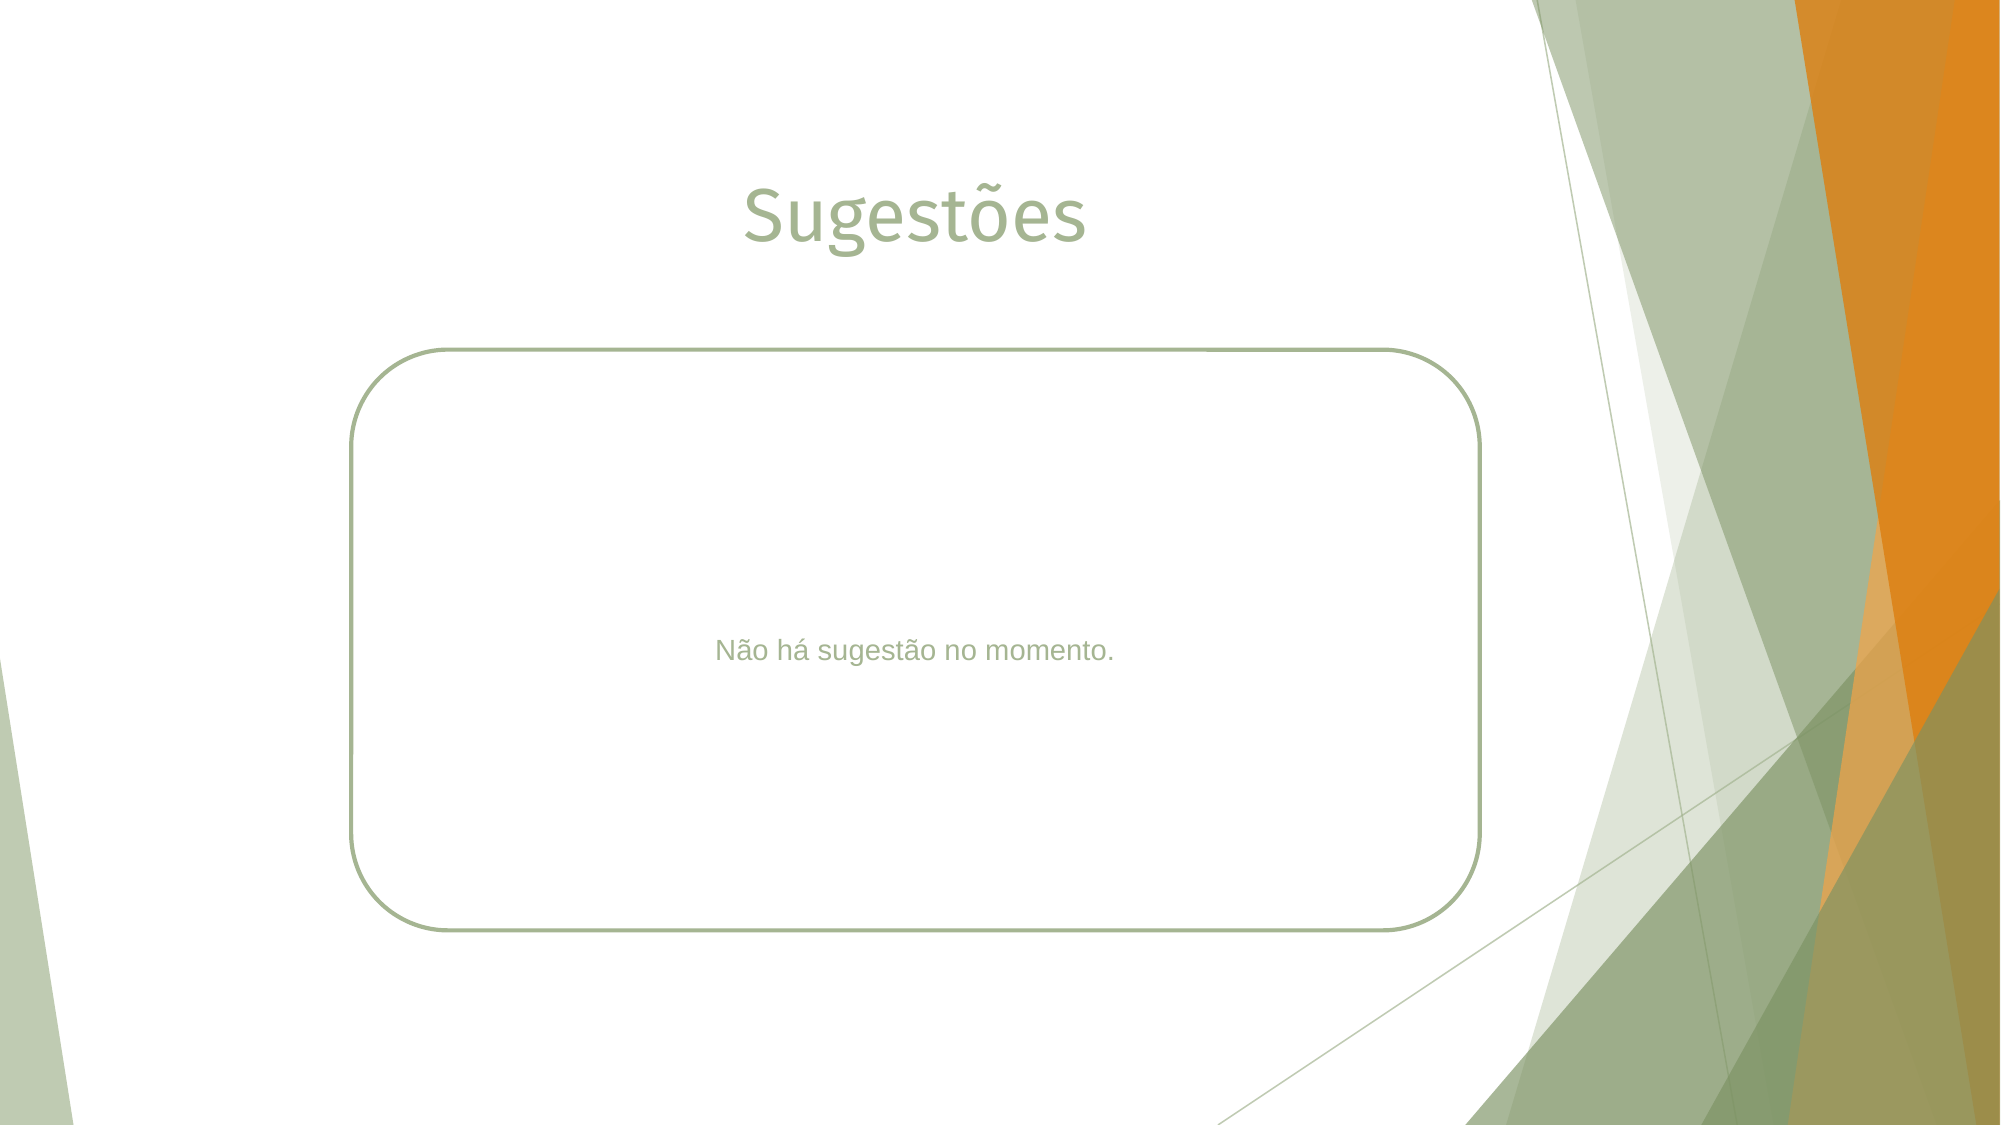

# Sugestões
Não há sugestão no momento.